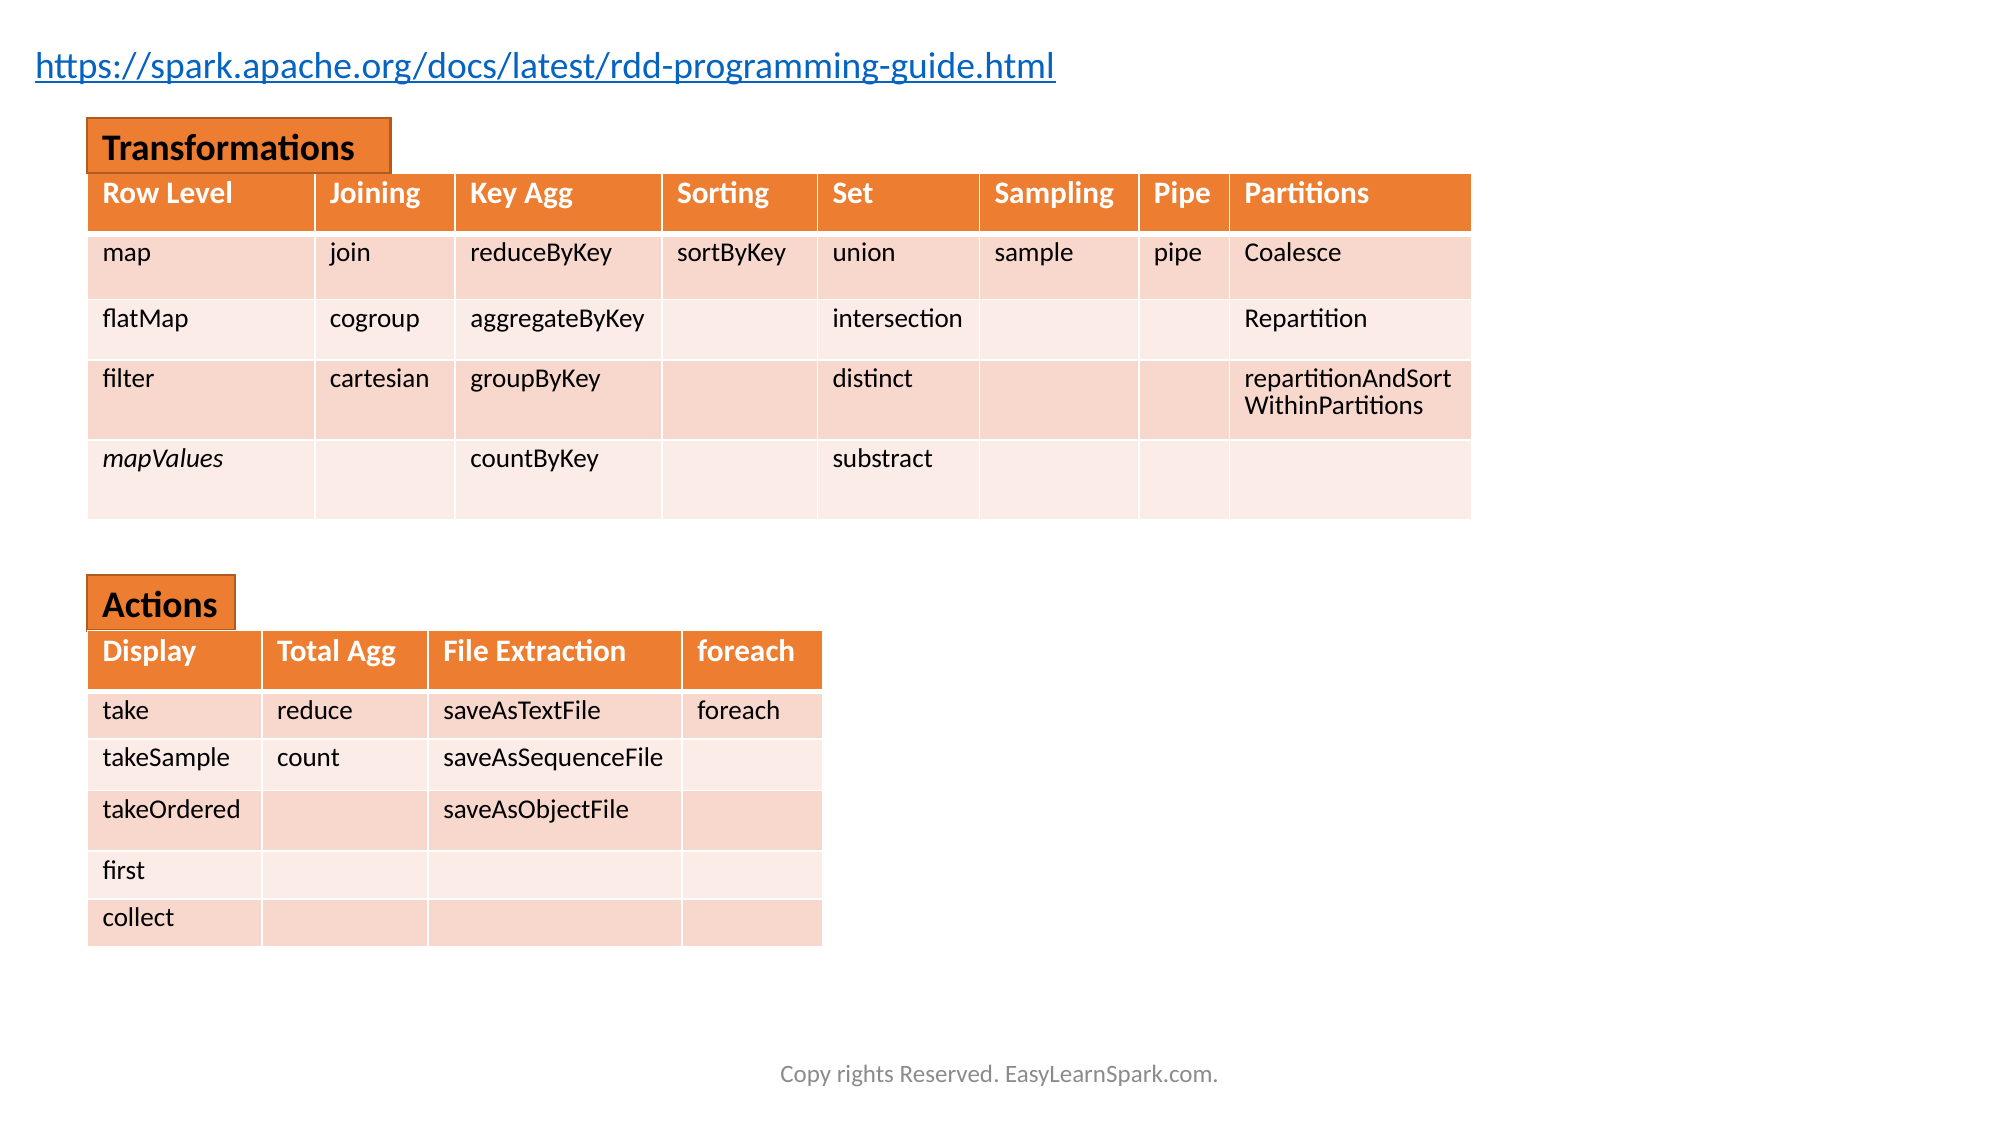

https://spark.apache.org/docs/latest/rdd-programming-guide.html

Transformations
| Row Level | Joining | Key Agg | Sorting | Set | Sampling | Pipe | Partitions |
| --- | --- | --- | --- | --- | --- | --- | --- |
| map | join | reduceByKey | sortByKey | union | sample | pipe | Coalesce |
| flatMap | cogroup | aggregateByKey |  | intersection |  |  | Repartition |
| filter | cartesian | groupByKey |  | distinct |  |  | repartitionAndSortWithinPartitions |
| mapValues |  | countByKey |  | substract |  |  |  |
Actions
| Display | Total Agg | File Extraction | foreach |
| --- | --- | --- | --- |
| take | reduce | saveAsTextFile | foreach |
| takeSample | count | saveAsSequenceFile |  |
| takeOrdered |  | saveAsObjectFile |  |
| first |  |  |  |
| collect |  |  |  |
Copy rights Reserved. EasyLearnSpark.com.